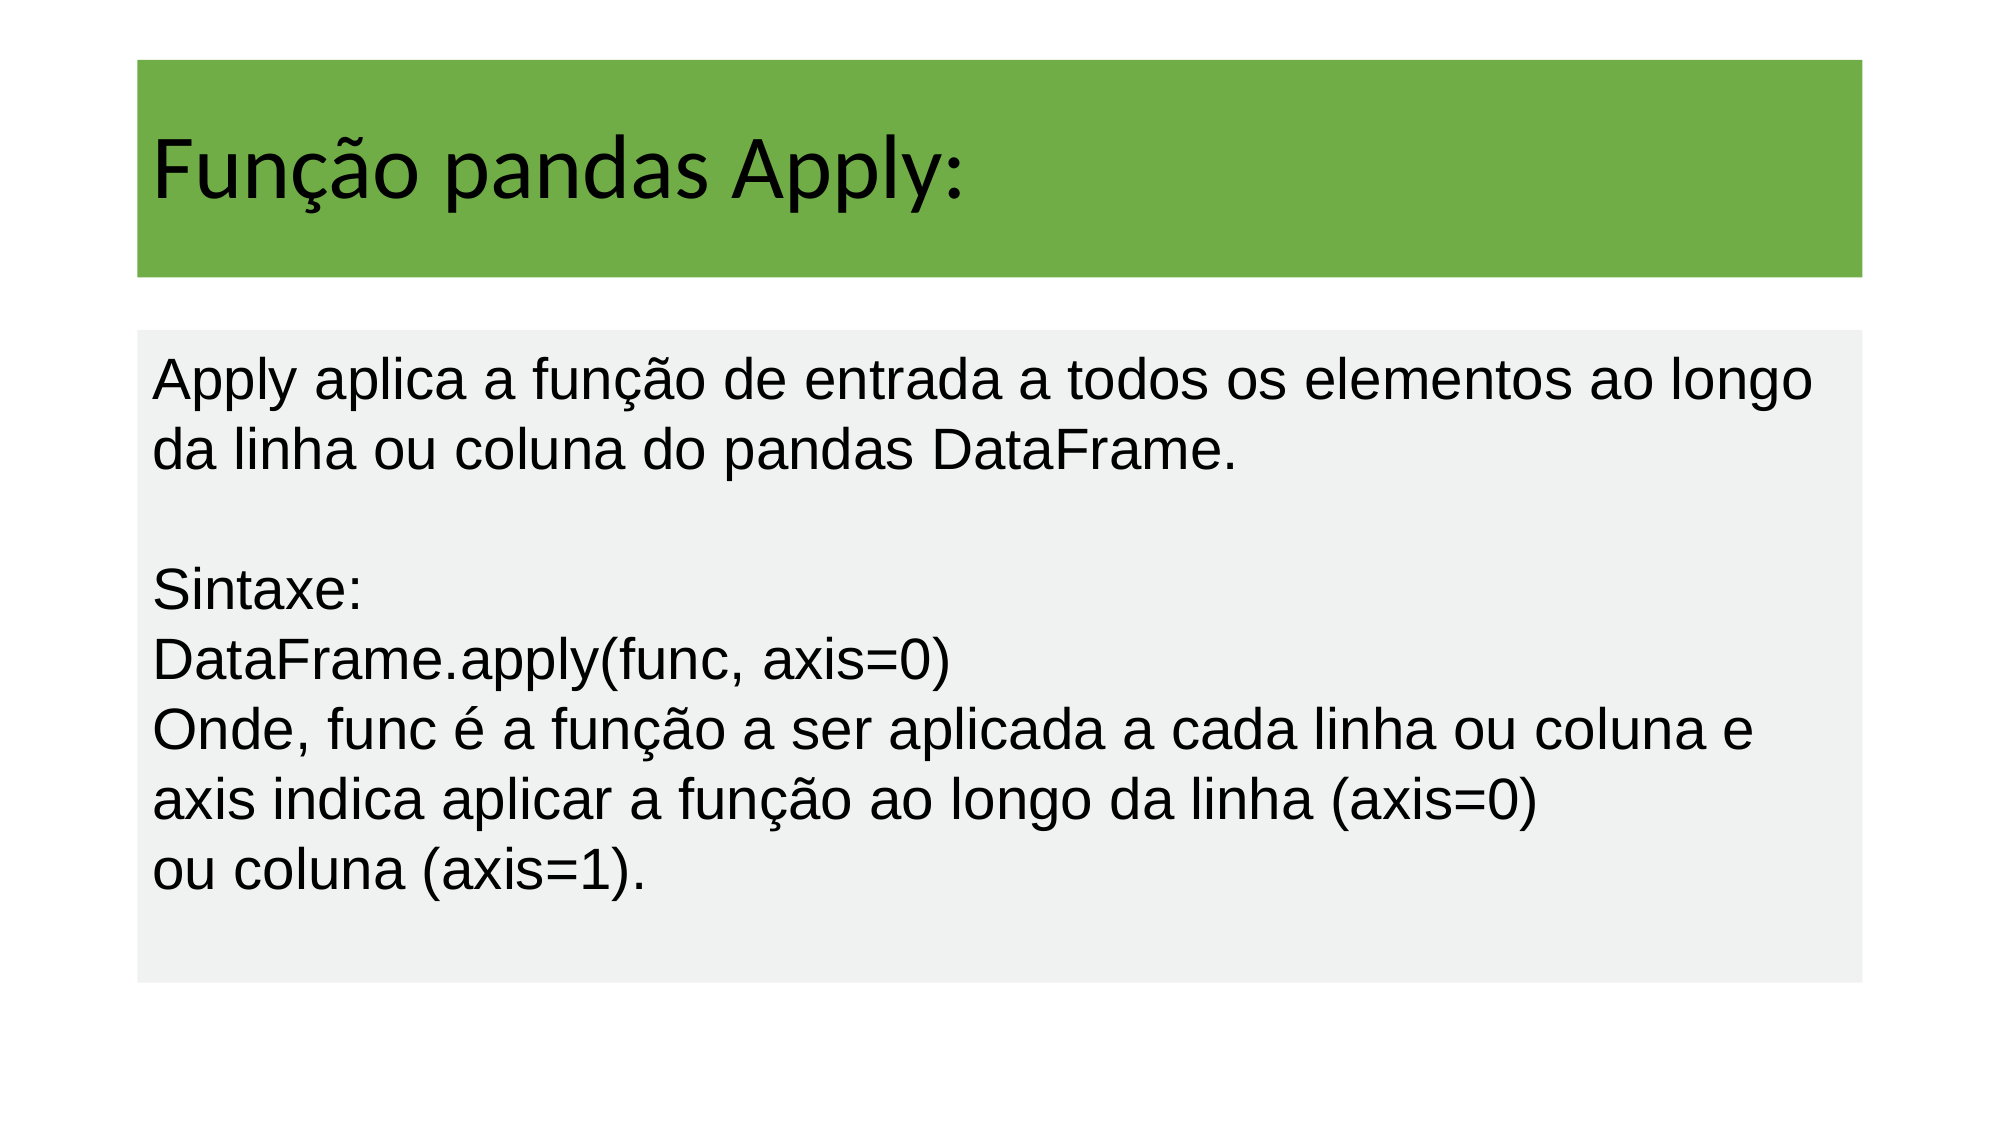

# Função pandas Apply:
Apply aplica a função de entrada a todos os elementos ao longo da linha ou coluna do pandas DataFrame.

Sintaxe:
DataFrame.apply(func, axis=0)
Onde, func é a função a ser aplicada a cada linha ou coluna e axis indica aplicar a função ao longo da linha (axis=0) ou coluna (axis=1).